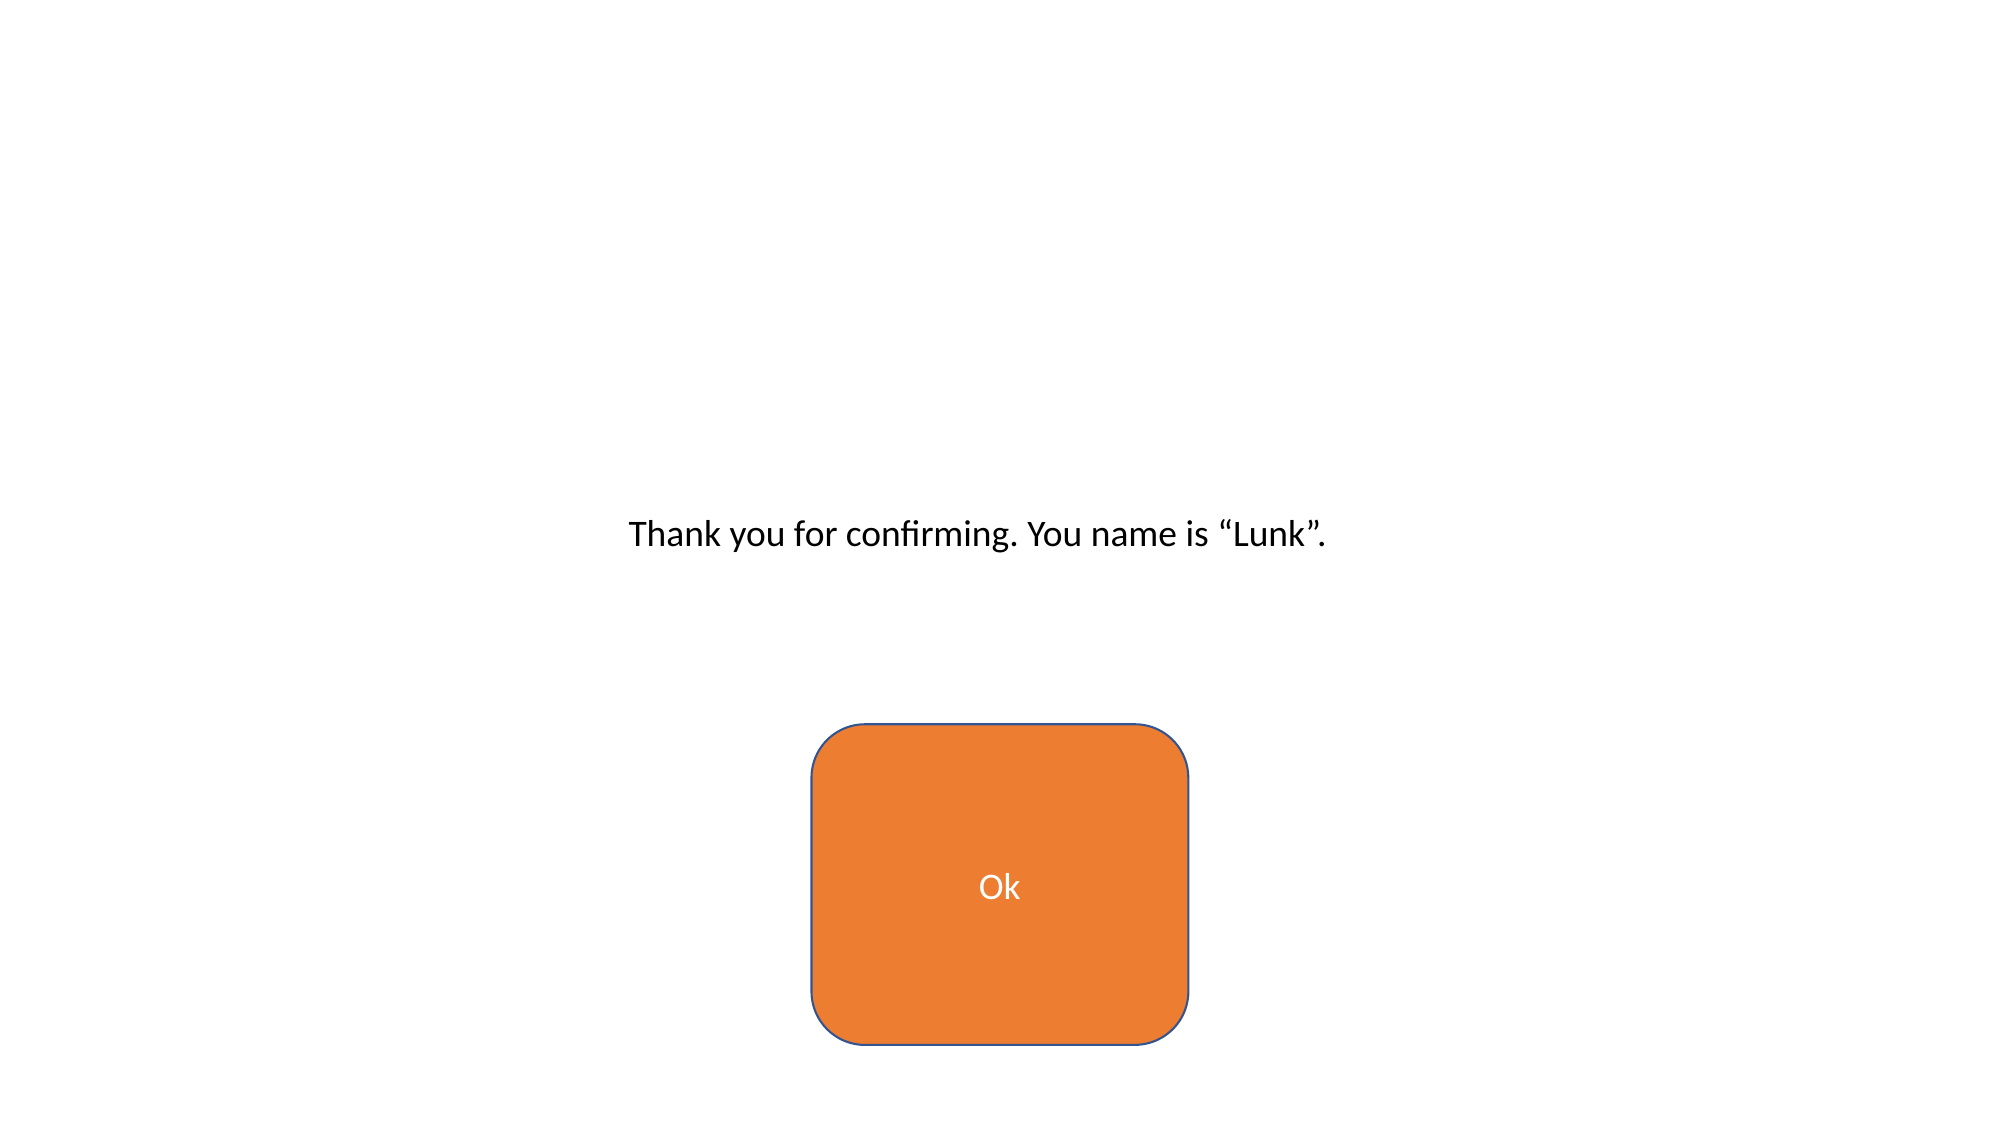

Thank you for confirming. You name is “Lunk”.
Ok